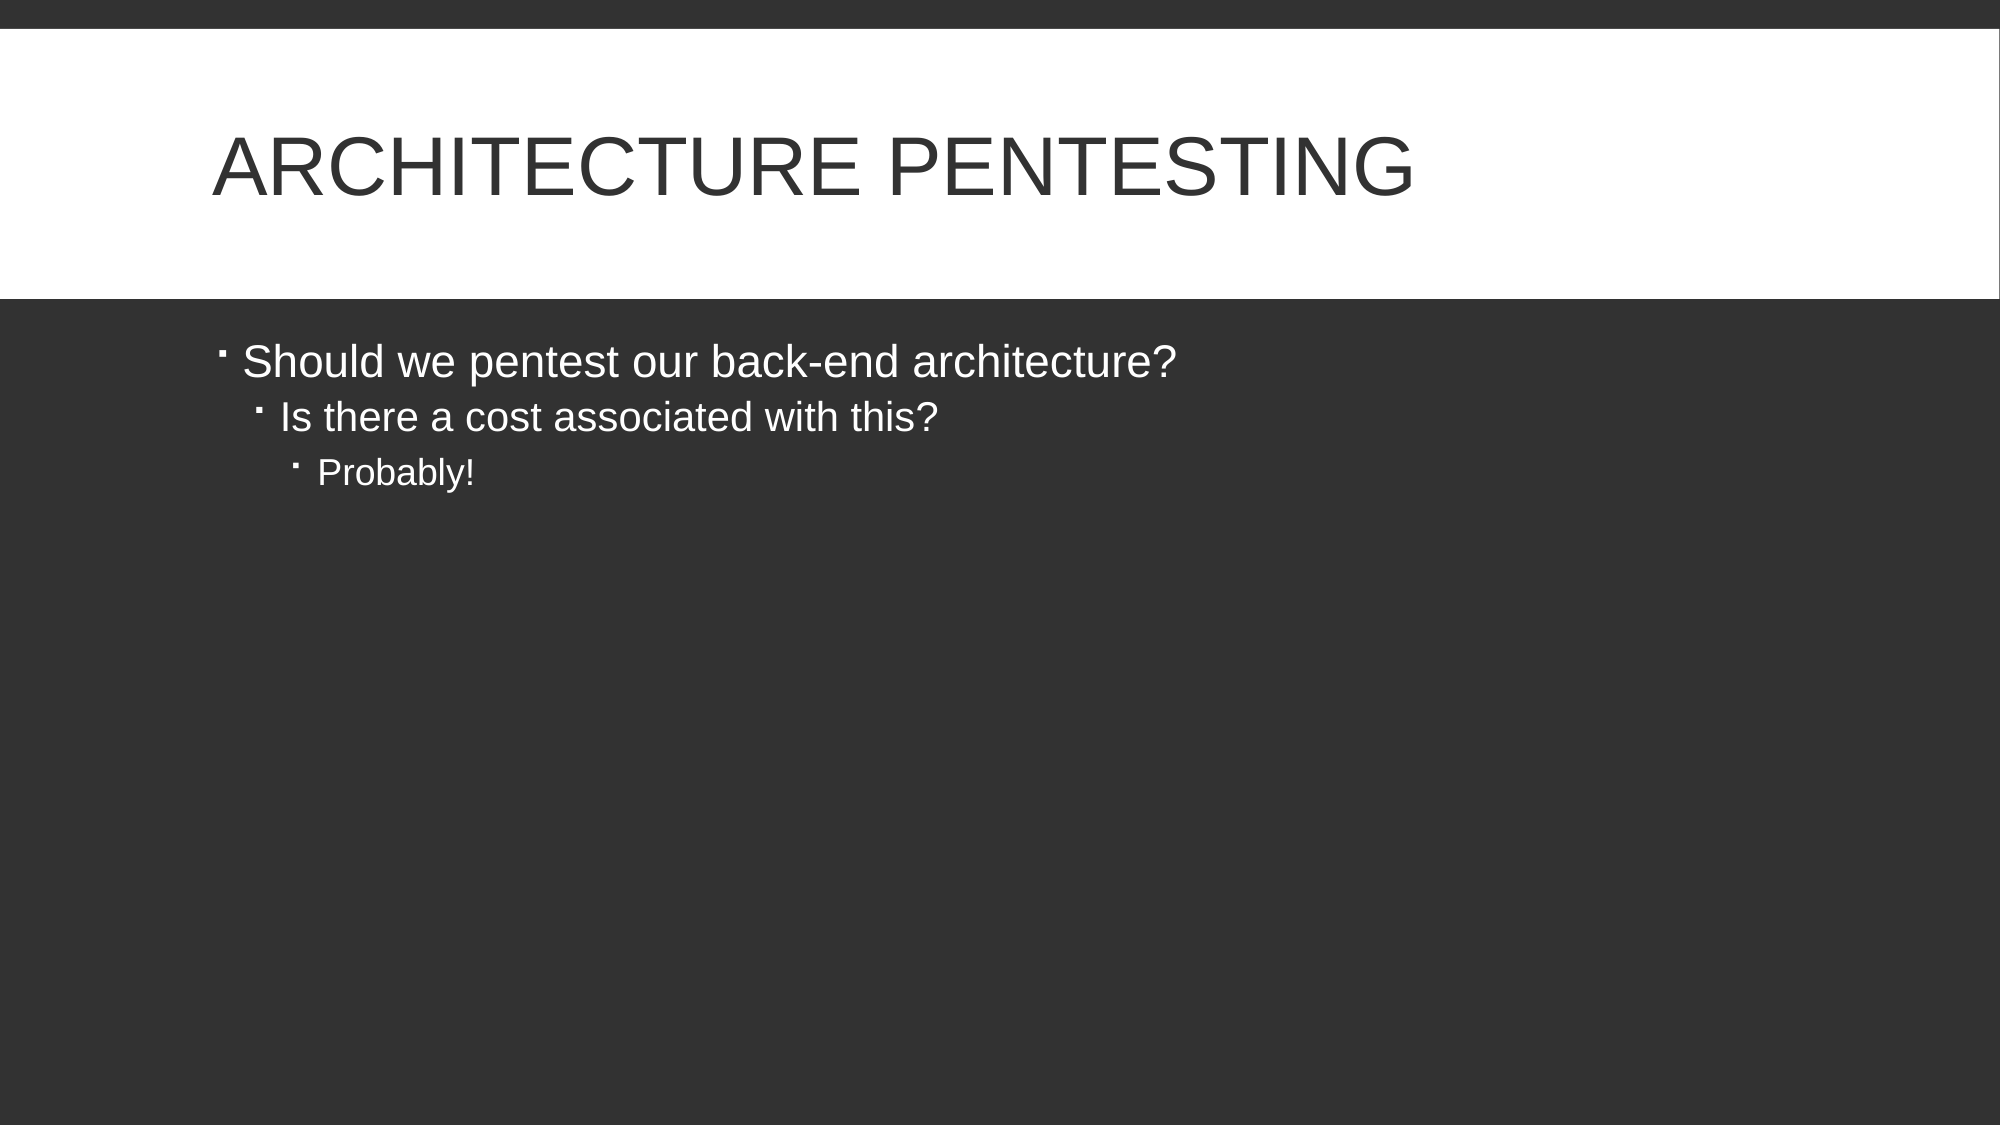

# Architecture pentesting
Should we pentest our back-end architecture?
Is there a cost associated with this?
Probably!